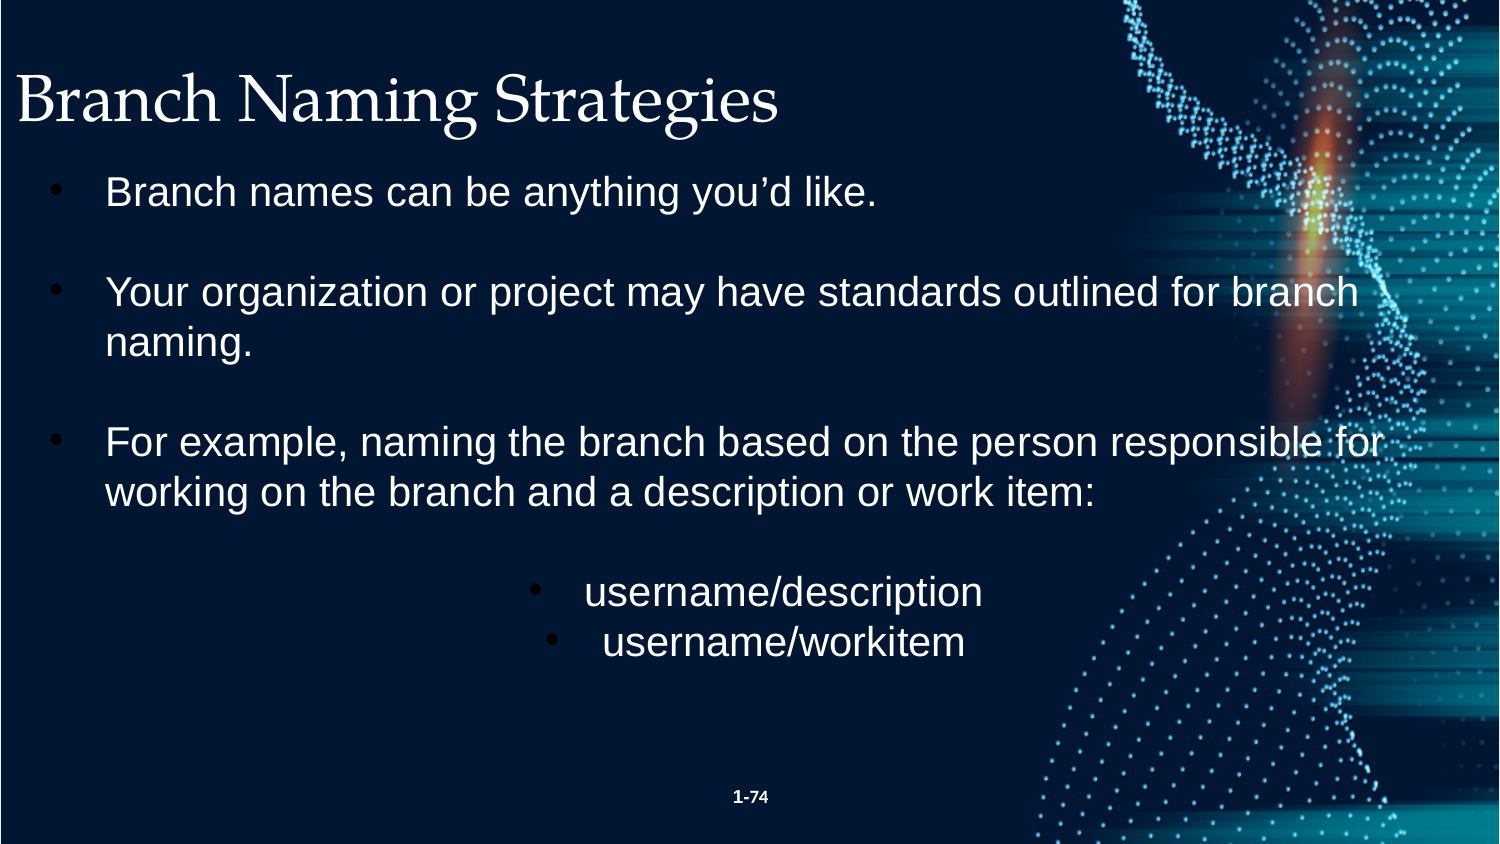

Branch Naming Strategies
Branch names can be anything you’d like.

Your organization or project may have standards outlined for branch naming.

For example, naming the branch based on the person responsible for working on the branch and a description or work item:

username/description
username/workitem
1-74